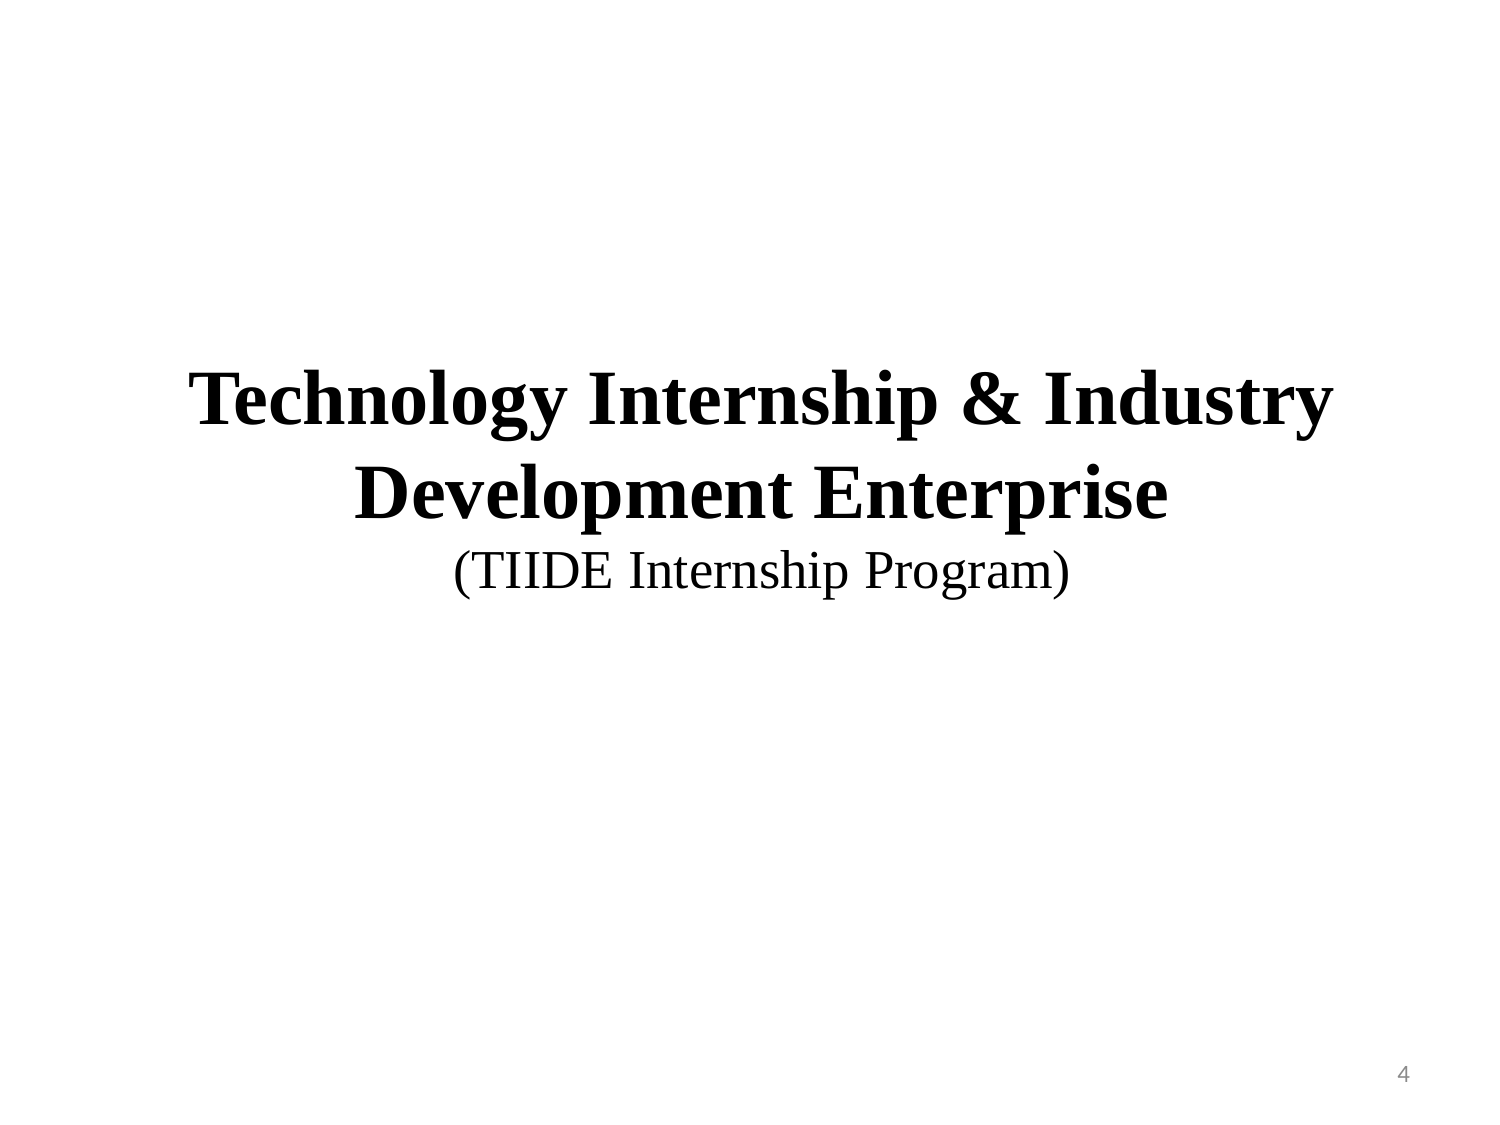

# Technology Internship & Industry Development Enterprise (TIIDE Internship Program)
4